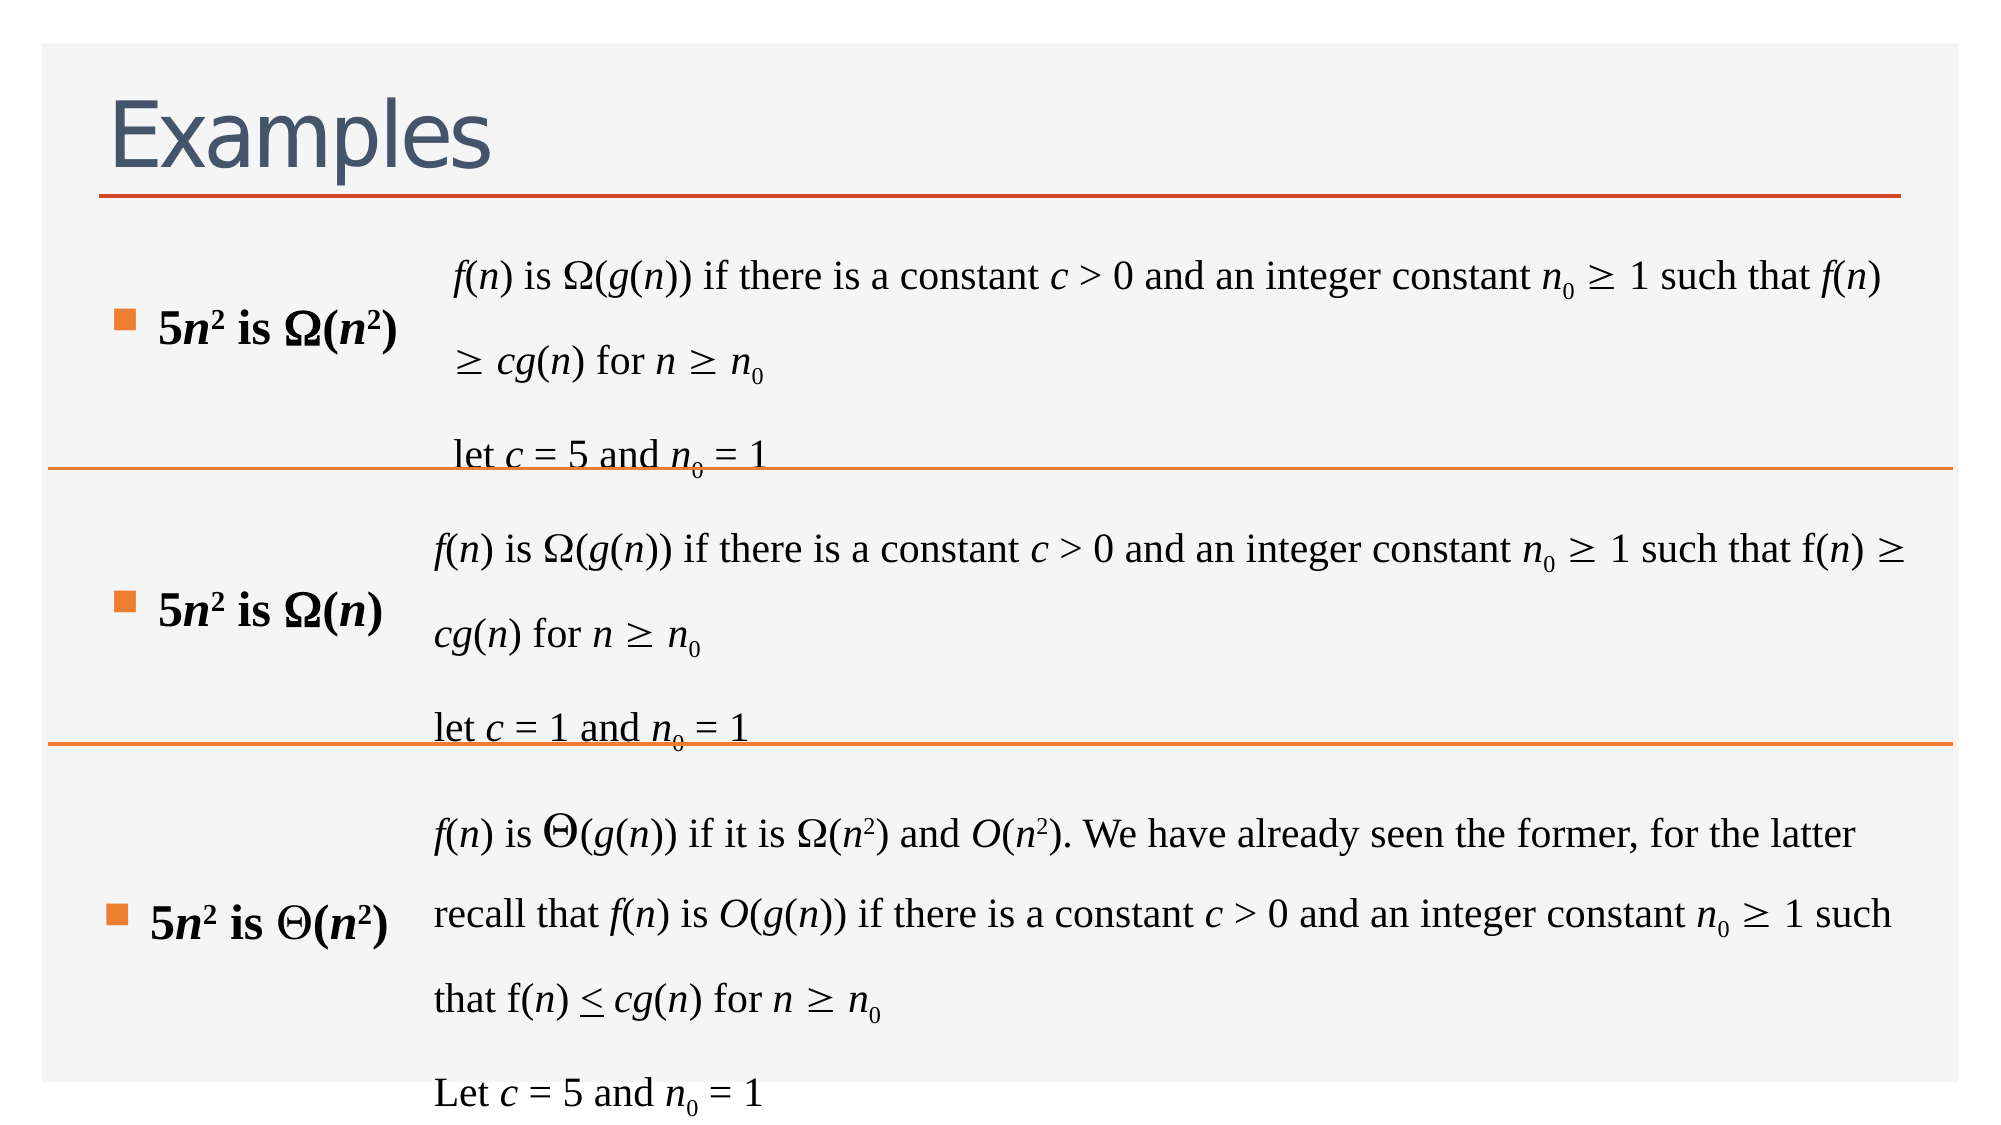

Examples
f(n) is Ω(g(n)) if there is a constant c > 0 and an integer constant n0 ≥ 1 such that f(n) ≥ cg(n) for n ≥ n0
let c = 5 and n0 = 1
5n2 is Ω(n2)
f(n) is Ω(g(n)) if there is a constant c > 0 and an integer constant n0 ≥ 1 such that f(n) ≥ cg(n) for n ≥ n0
let c = 1 and n0 = 1
5n2 is Ω(n)
f(n) is Θ(g(n)) if it is Ω(n2) and O(n2). We have already seen the former, for the latter recall that f(n) is O(g(n)) if there is a constant c > 0 and an integer constant n0 ≥ 1 such that f(n) < cg(n) for n ≥ n0
Let c = 5 and n0 = 1
5n2 is Θ(n2)